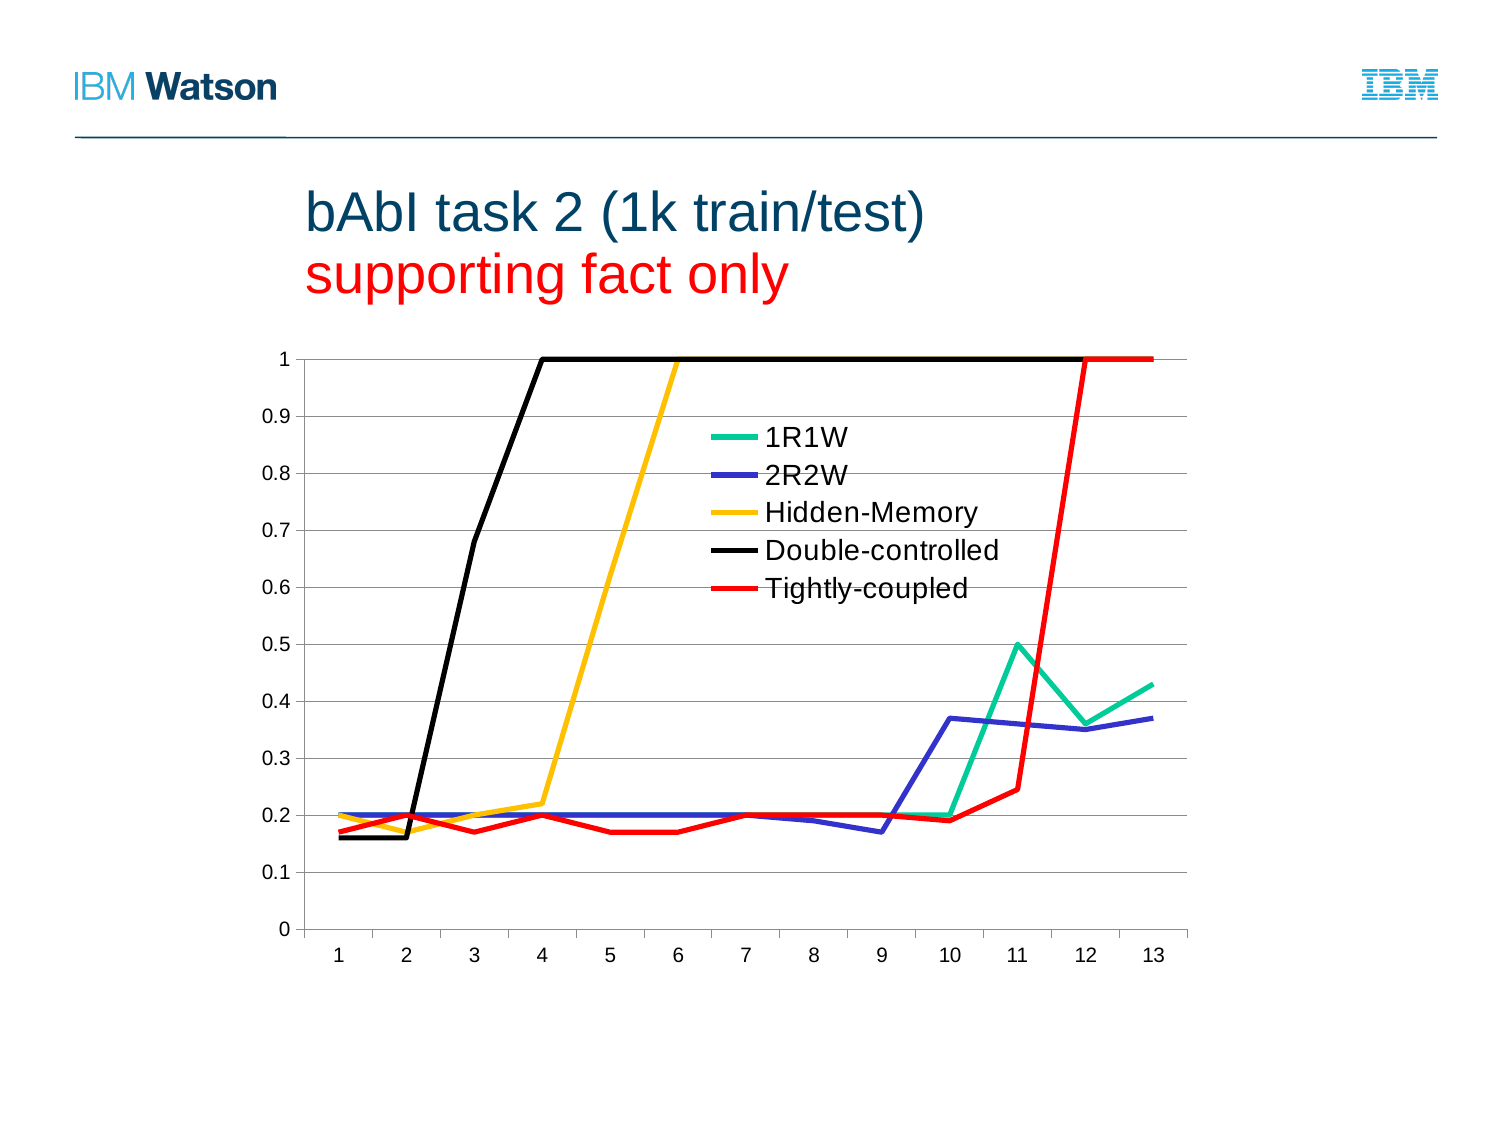

# bAbI task 2 (1k train/test) supporting fact only
x #epochs,  y acc.

### Chart

| Category | 1R1W | 2R2W | Hidden-Memory | Double-controlled | Tightly-coupled |
|---|---|---|---|---|---|